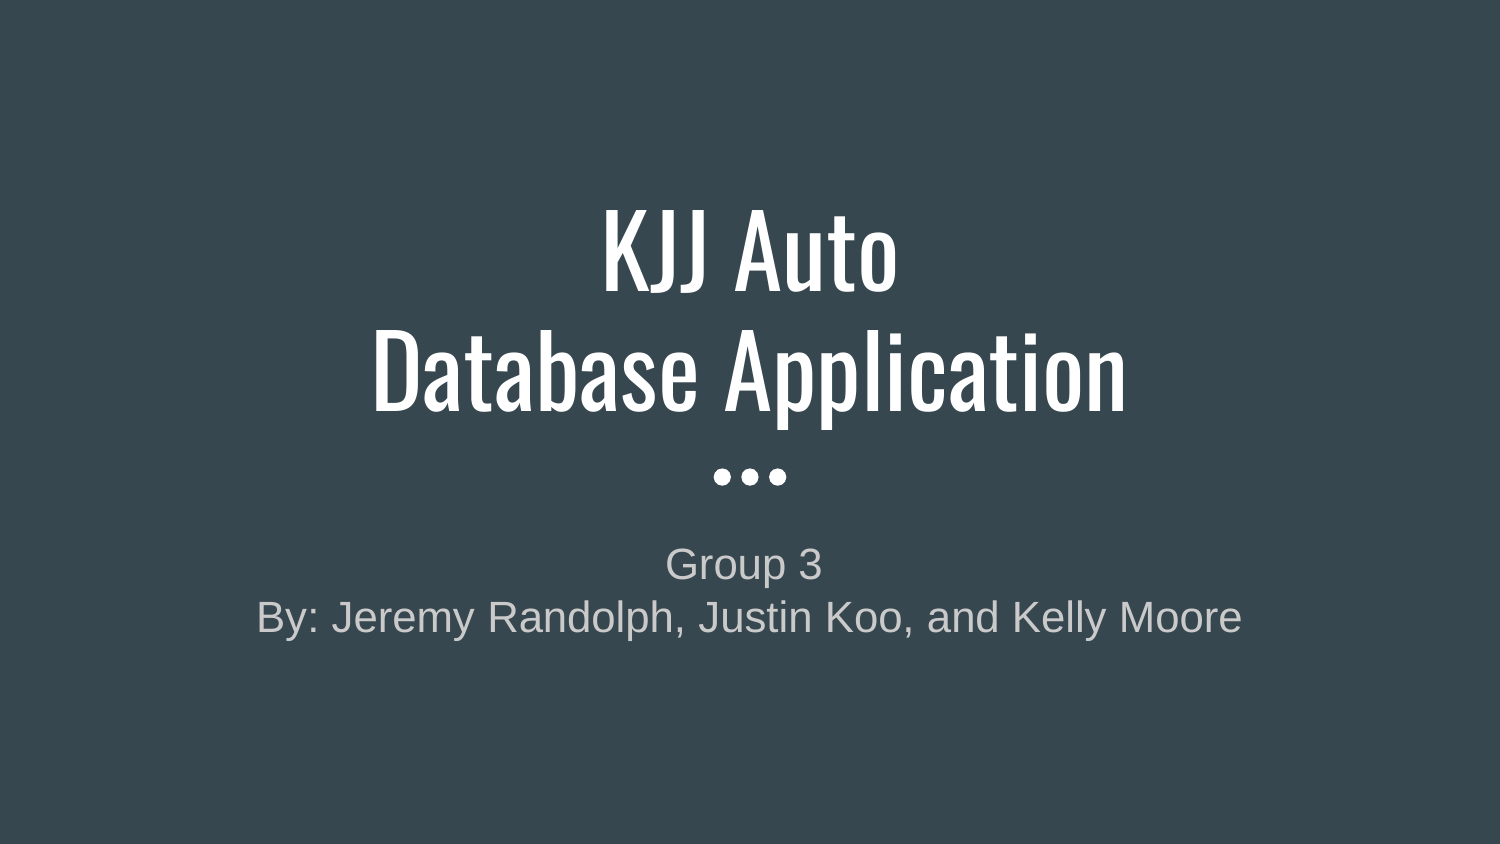

# KJJ Auto
Database Application
Group 3
By: Jeremy Randolph, Justin Koo, and Kelly Moore